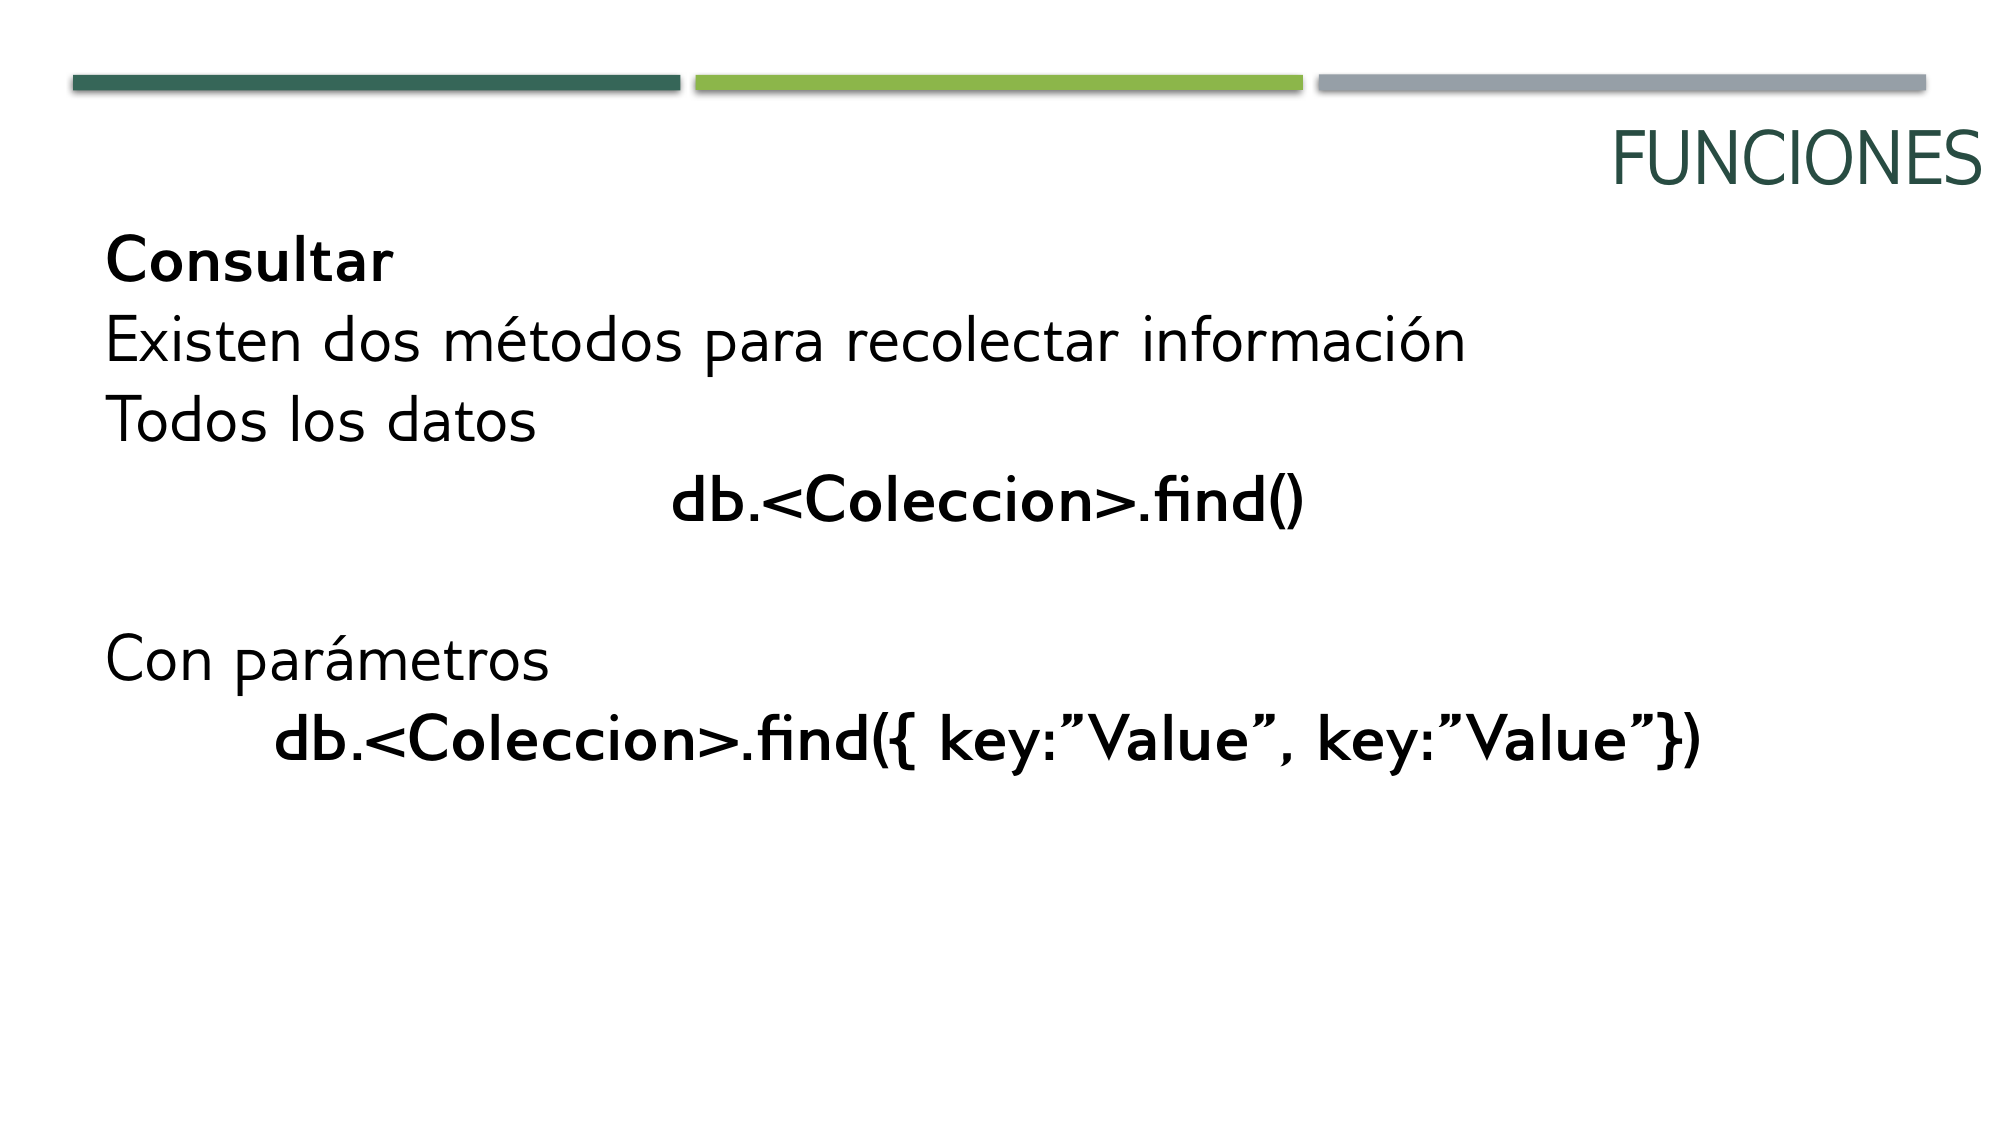

Funciones
Consultar
Existen dos métodos para recolectar información
Todos los datos
db.<Coleccion>.find()

Con parámetros
db.<Coleccion>.find({ key:”Value”, key:”Value”})